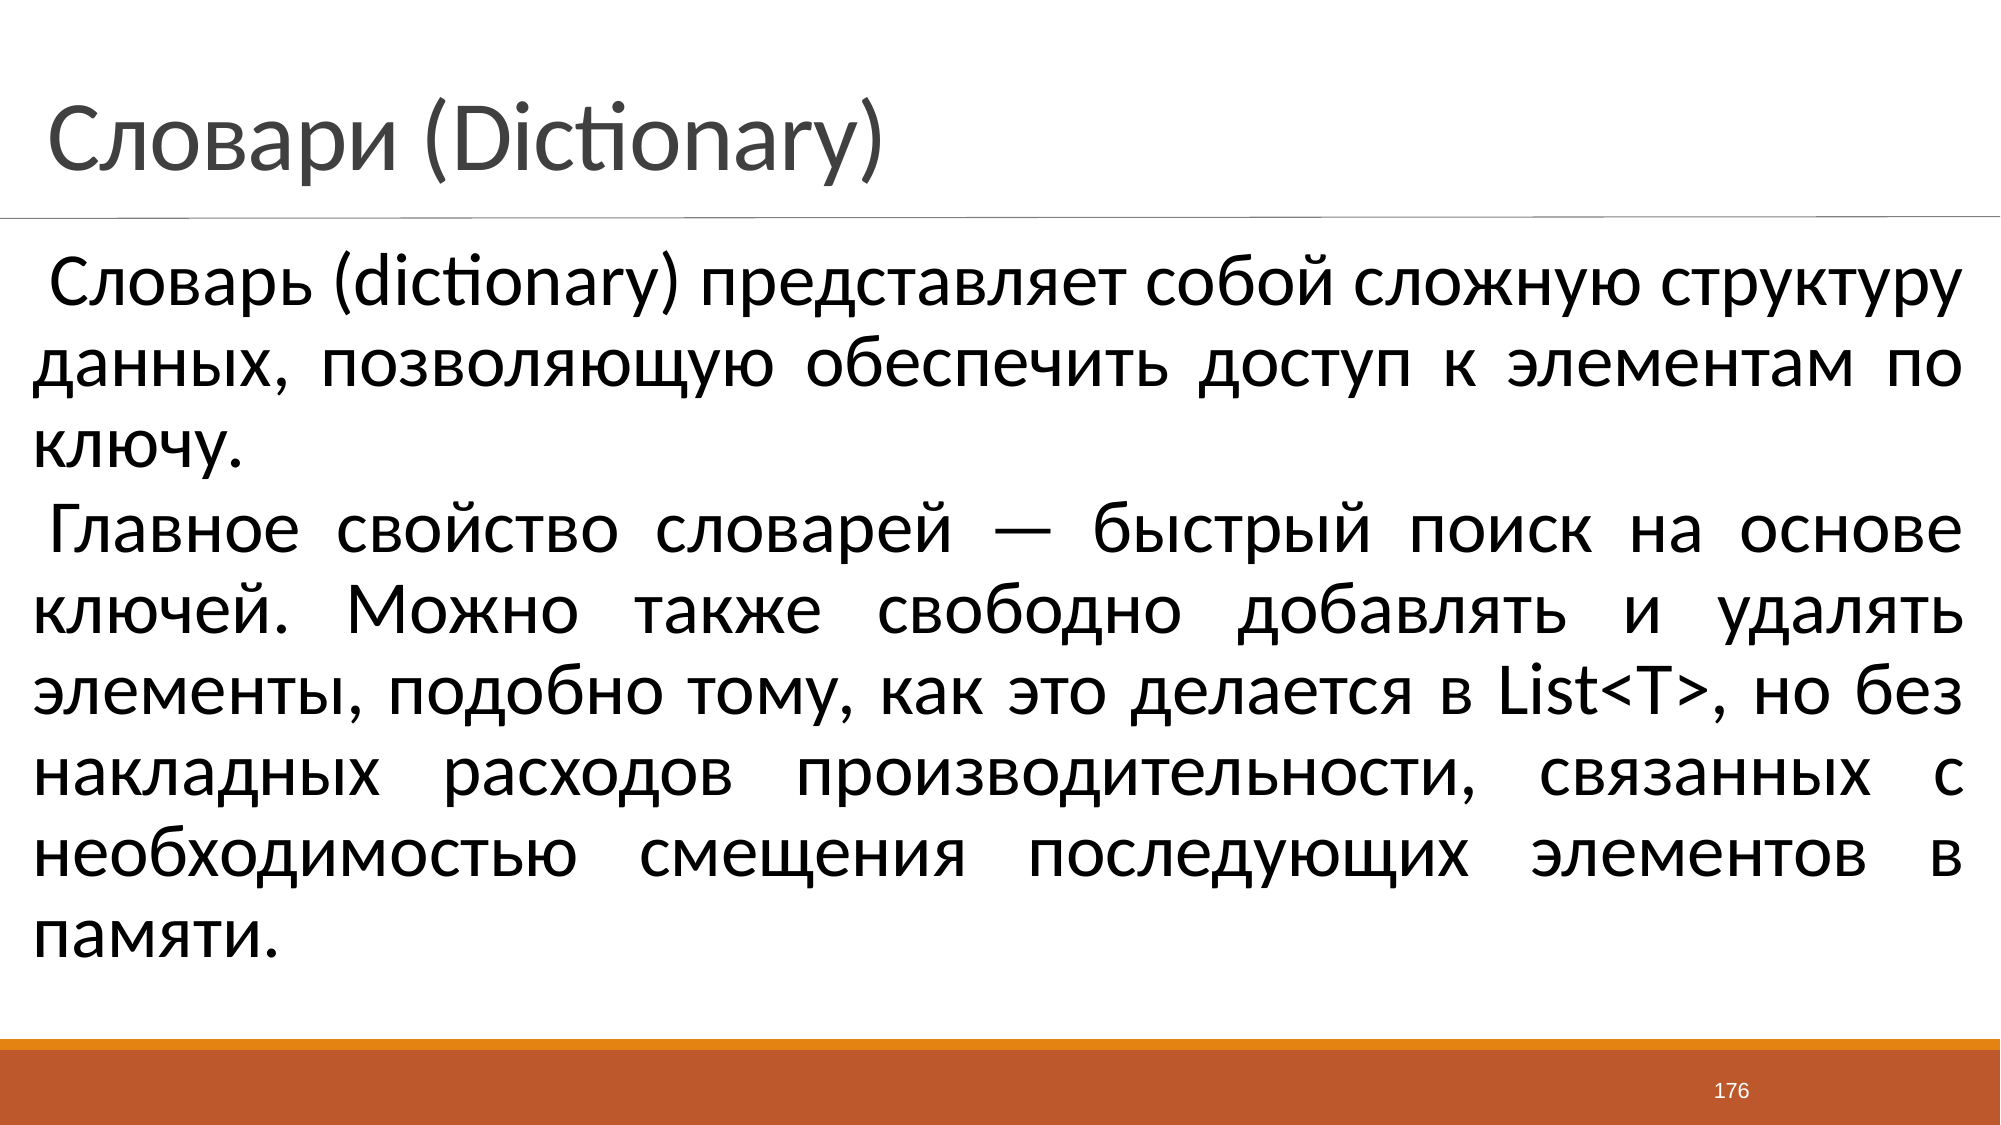

# Словари (Dictionary)
Словарь (dictionary) представляет собой сложную структуру данных, позволяющую обеспечить доступ к элементам по ключу.
Главное свойство словарей — быстрый поиск на основе ключей. Можно также свободно добавлять и удалять элементы, подобно тому, как это делается в List<T>, но без накладных расходов производительности, связанных с необходимостью смещения последующих элементов в памяти.
176